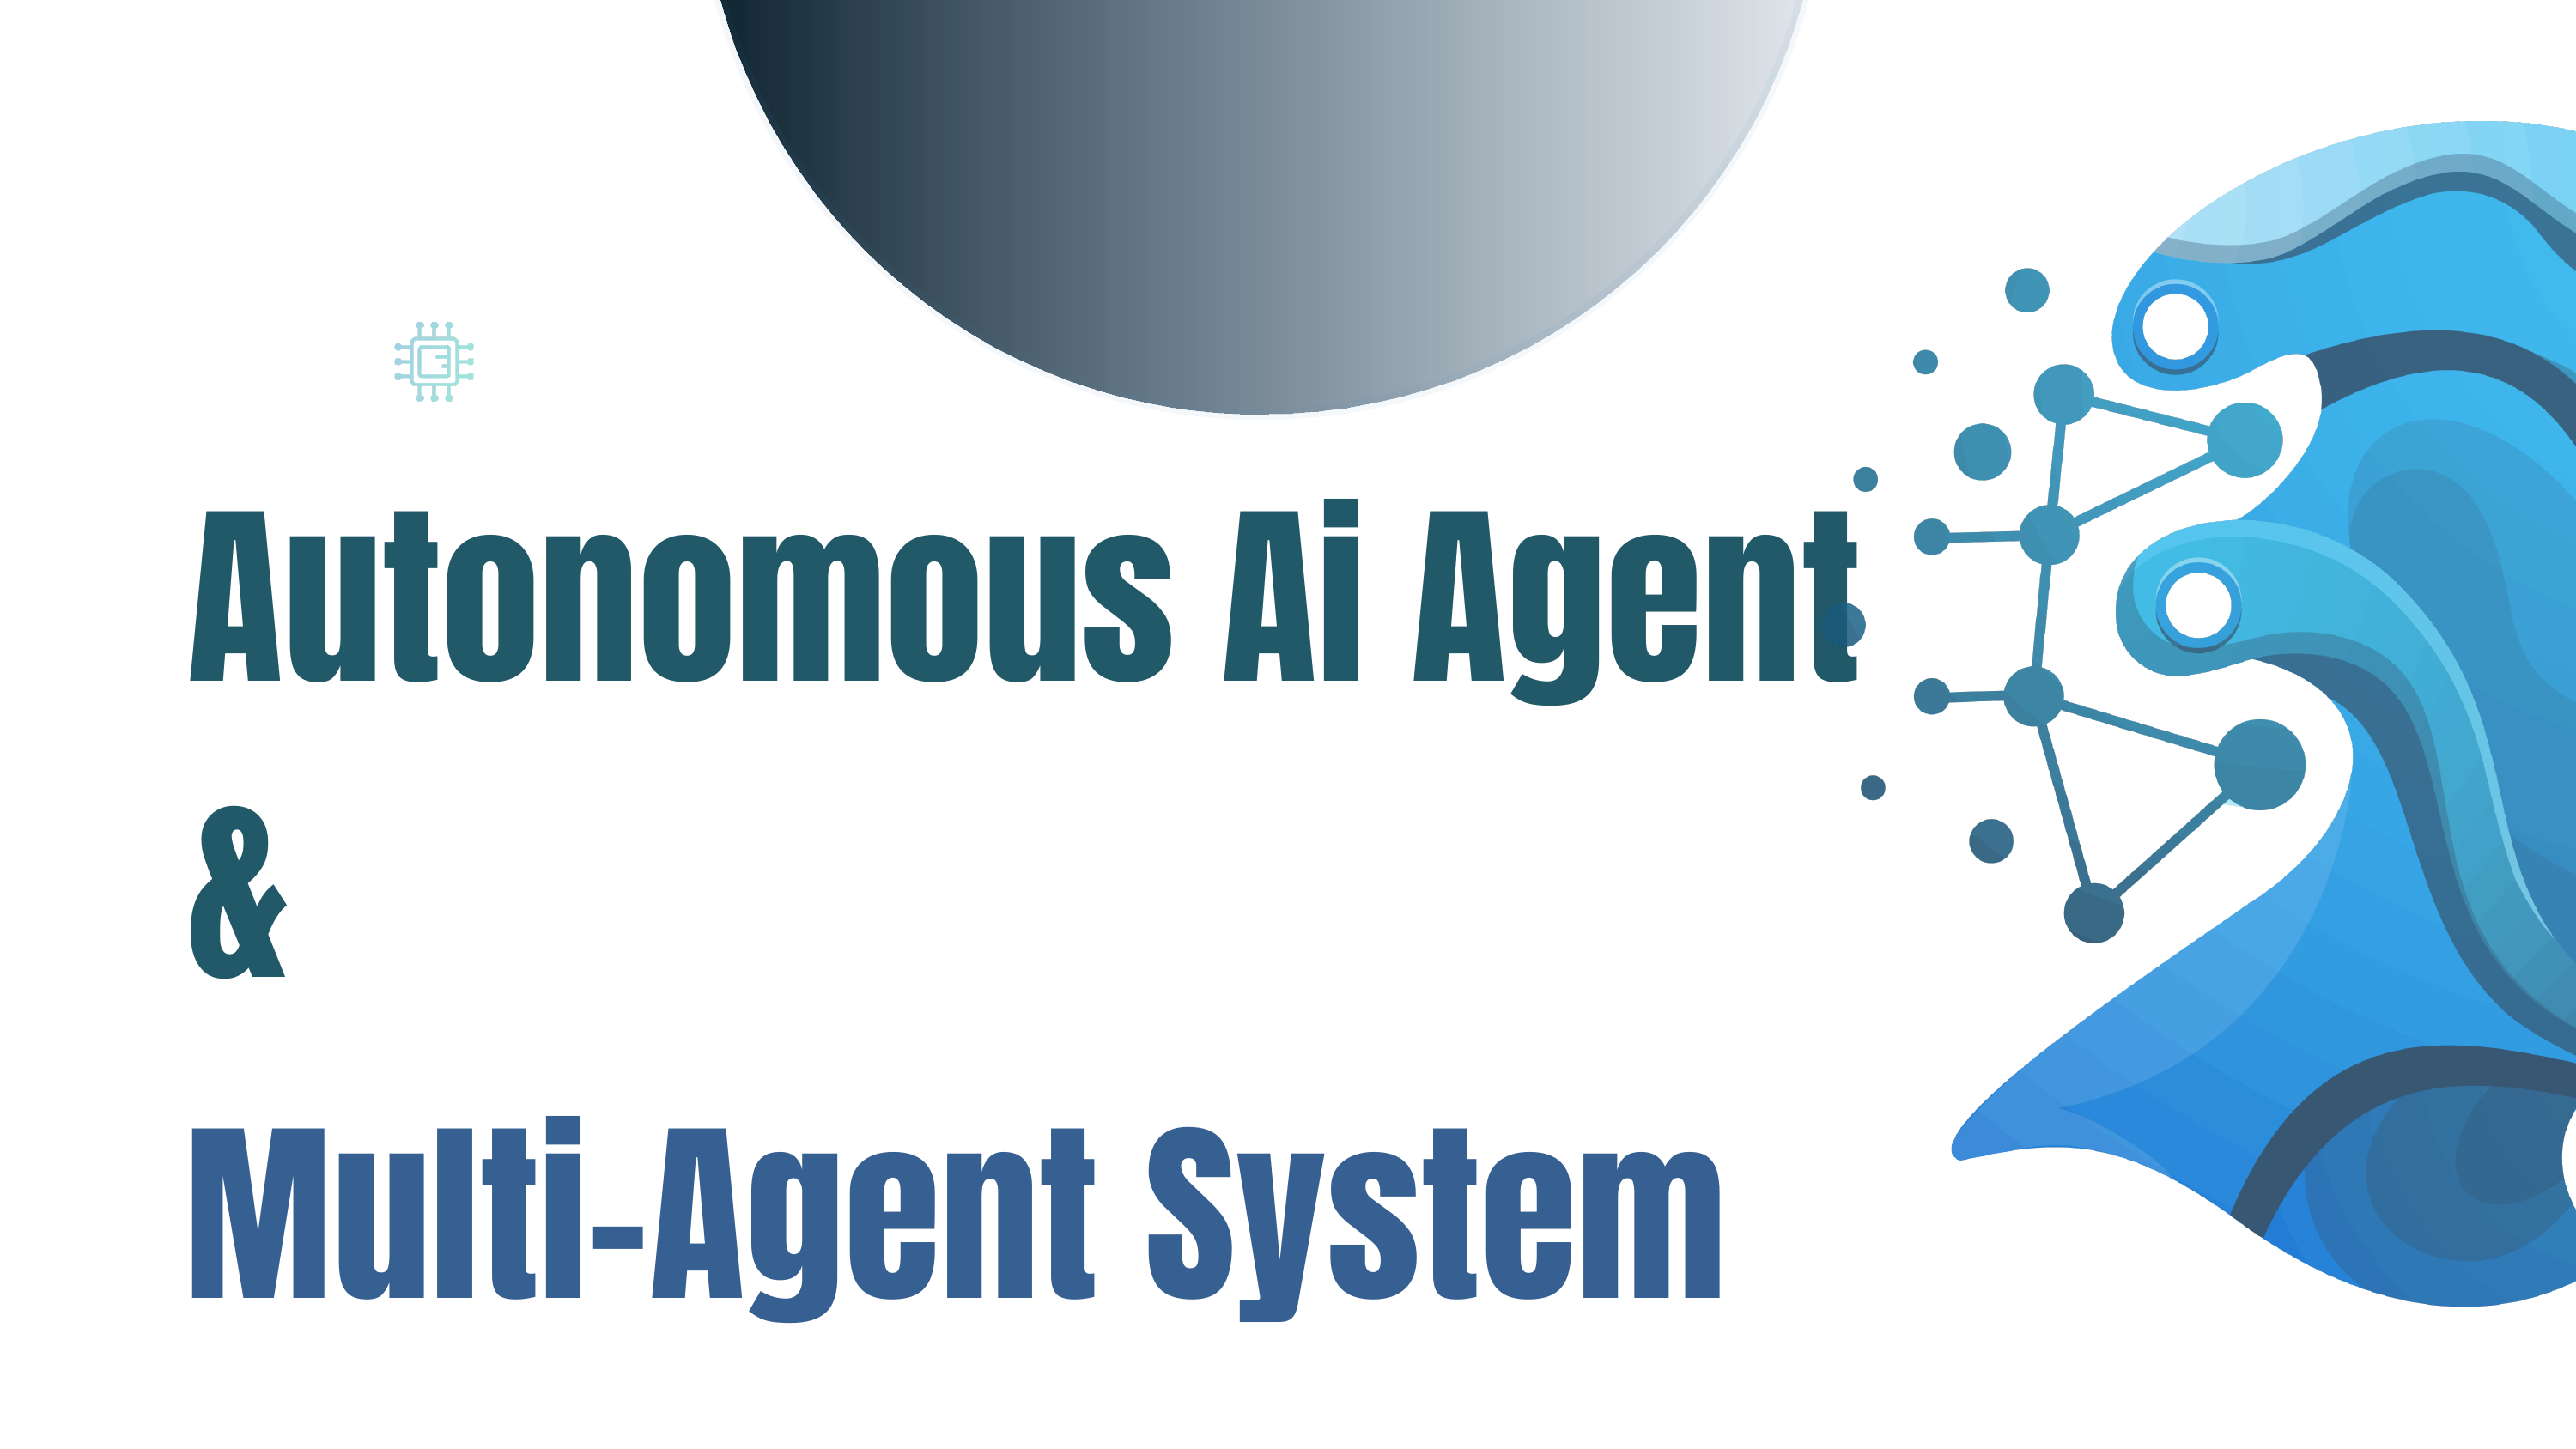

Thynk Unlimited
Autonomous Ai Agent
&
Multi-Agent System